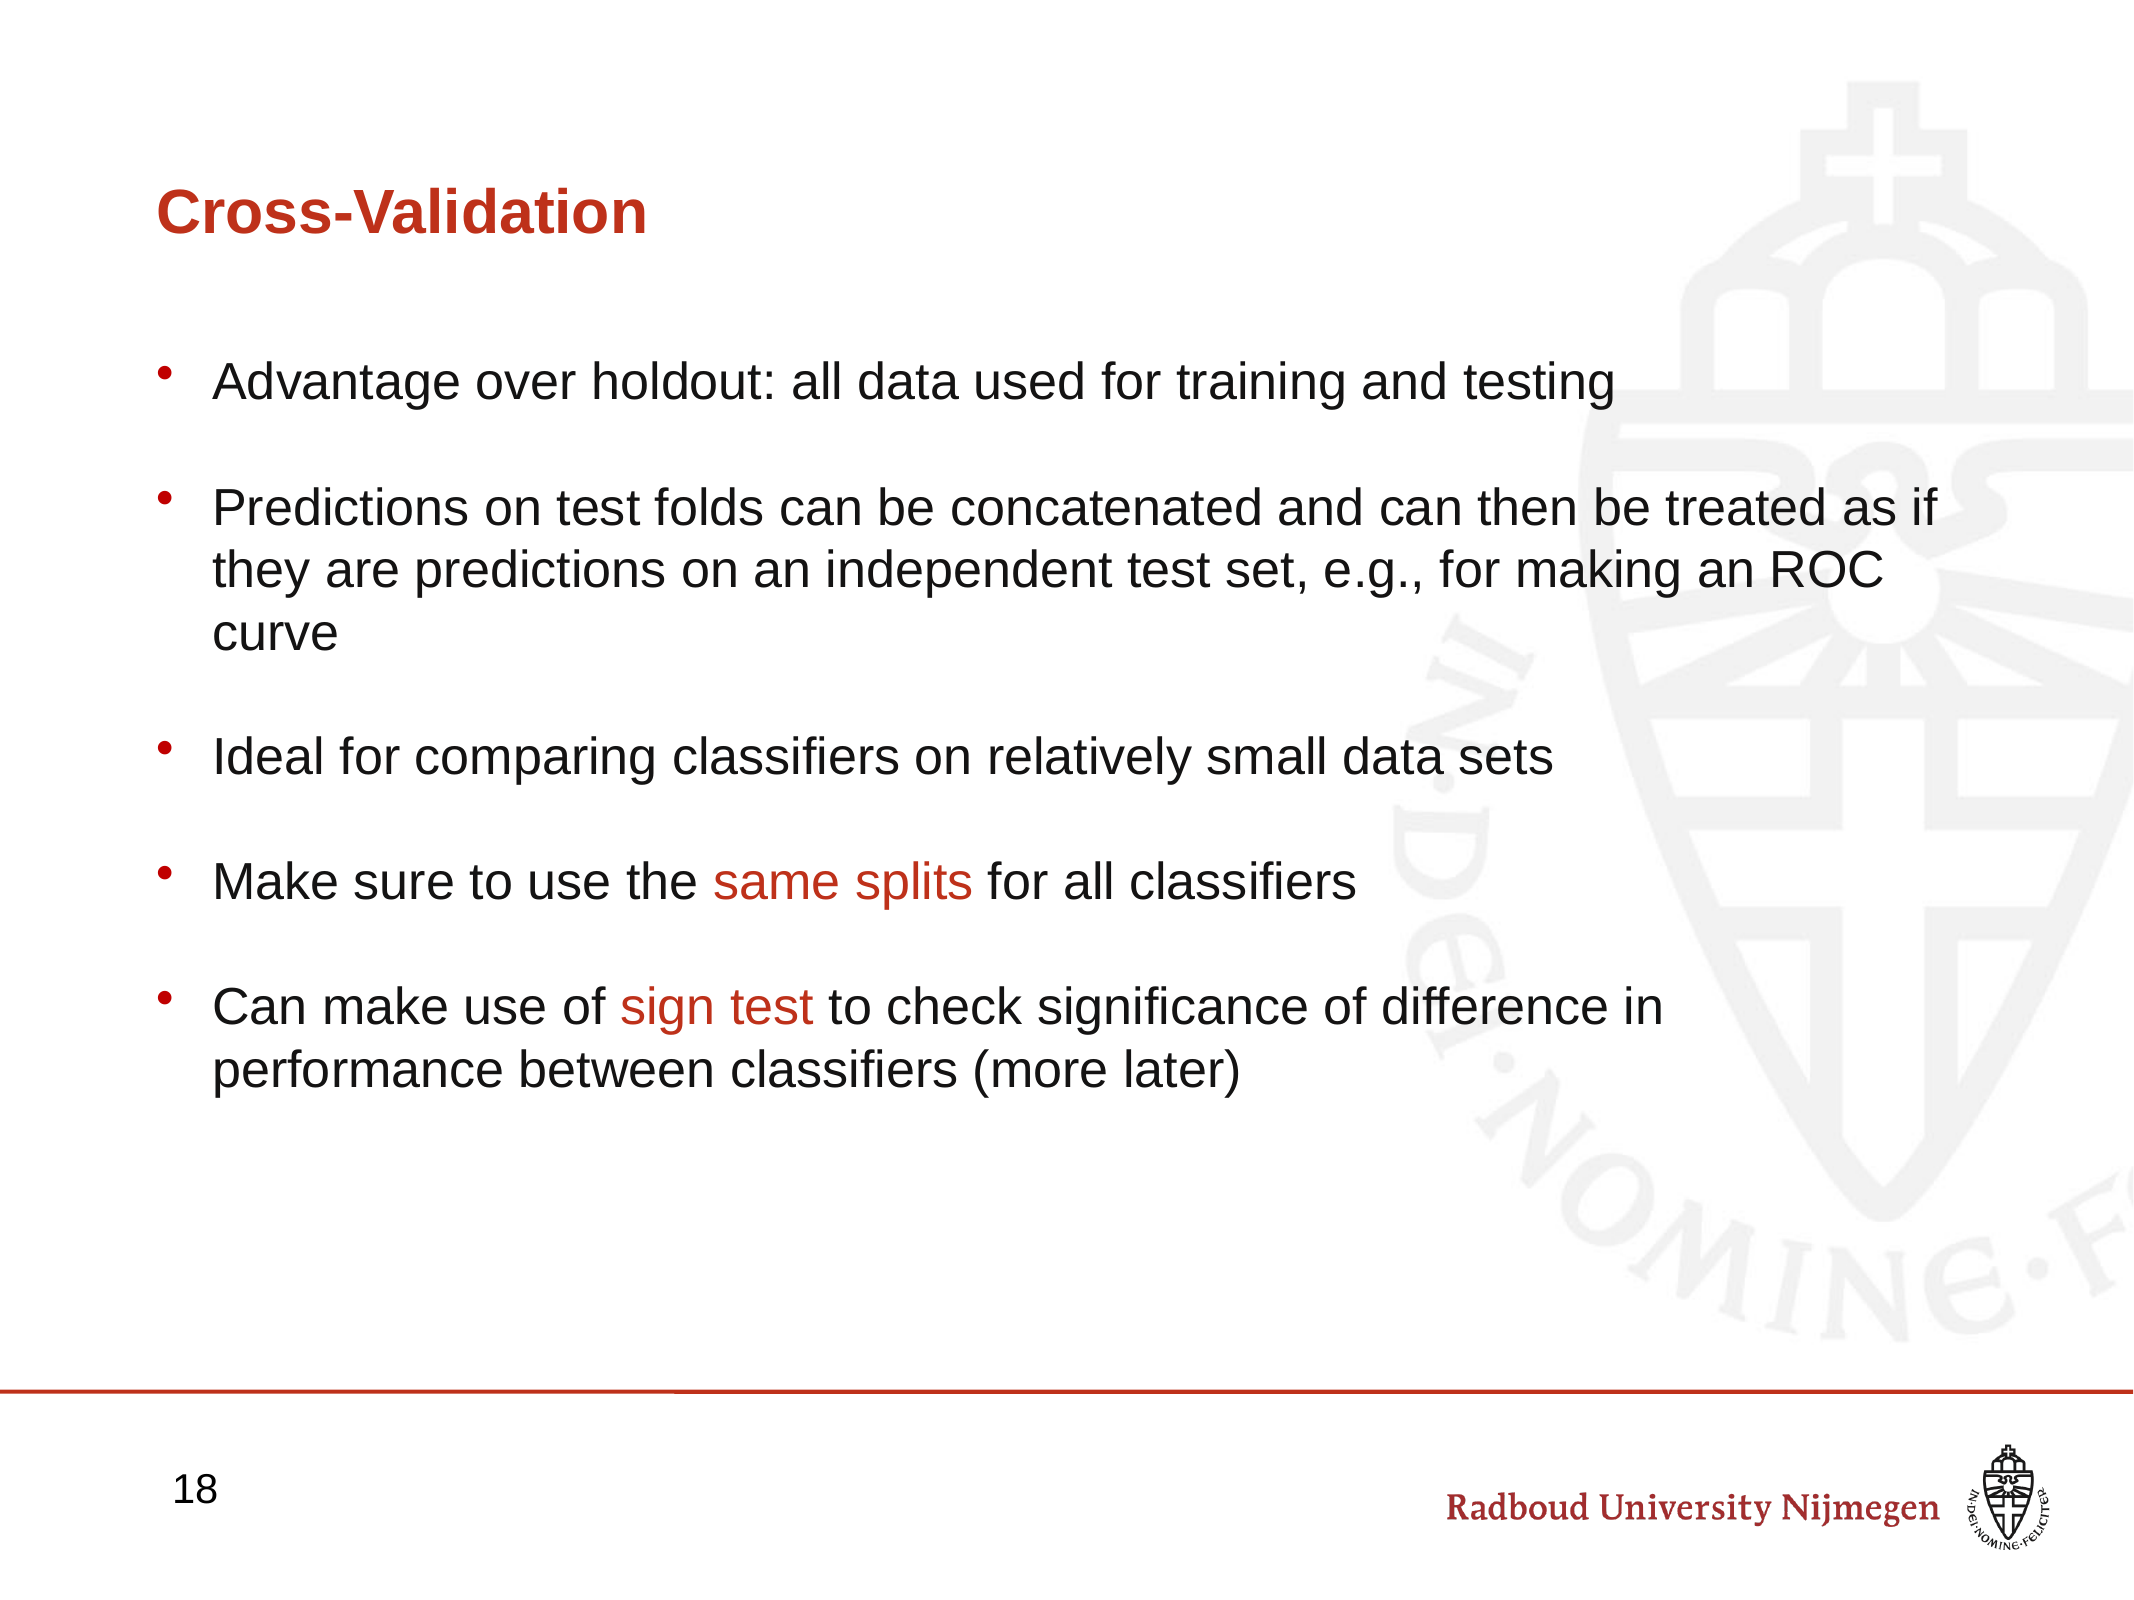

# Cross-Validation
Advantage over holdout: all data used for training and testing

Predictions on test folds can be concatenated and can then be treated as if they are predictions on an independent test set, e.g., for making an ROC curve

Ideal for comparing classifiers on relatively small data sets

Make sure to use the same splits for all classifiers

Can make use of sign test to check significance of difference in performance between classifiers (more later)

18